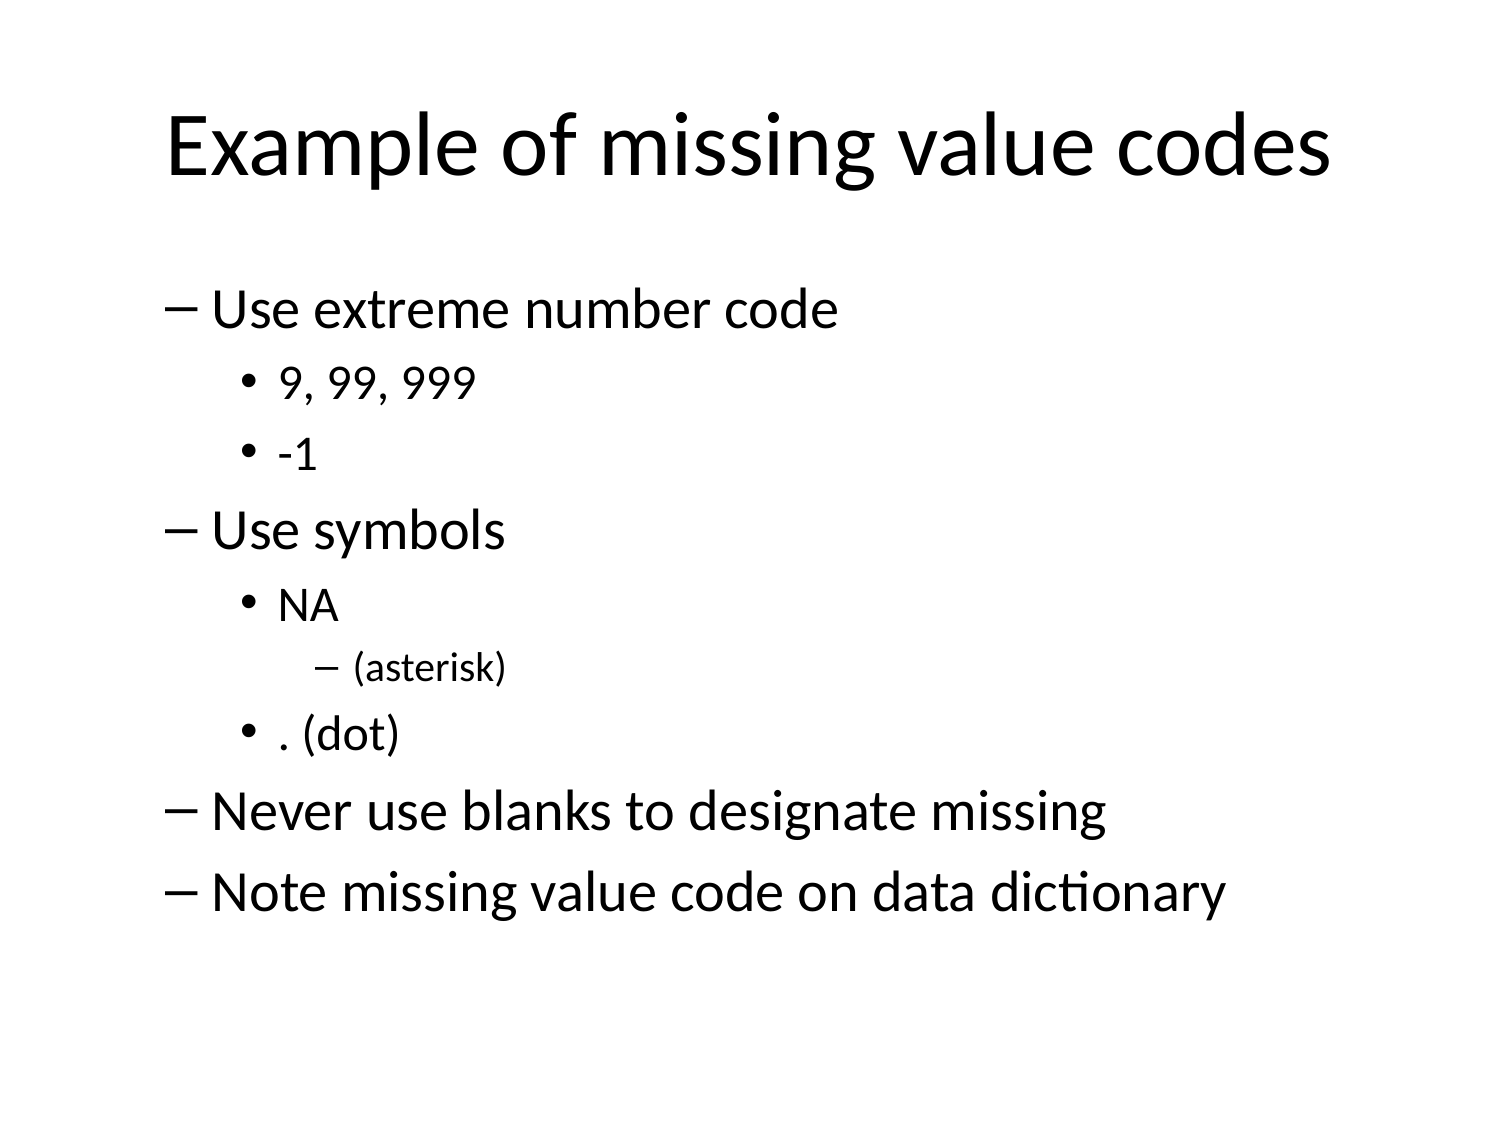

# Example of missing value codes
Use extreme number code
9, 99, 999
-1
Use symbols
NA
(asterisk)
. (dot)
Never use blanks to designate missing
Note missing value code on data dictionary